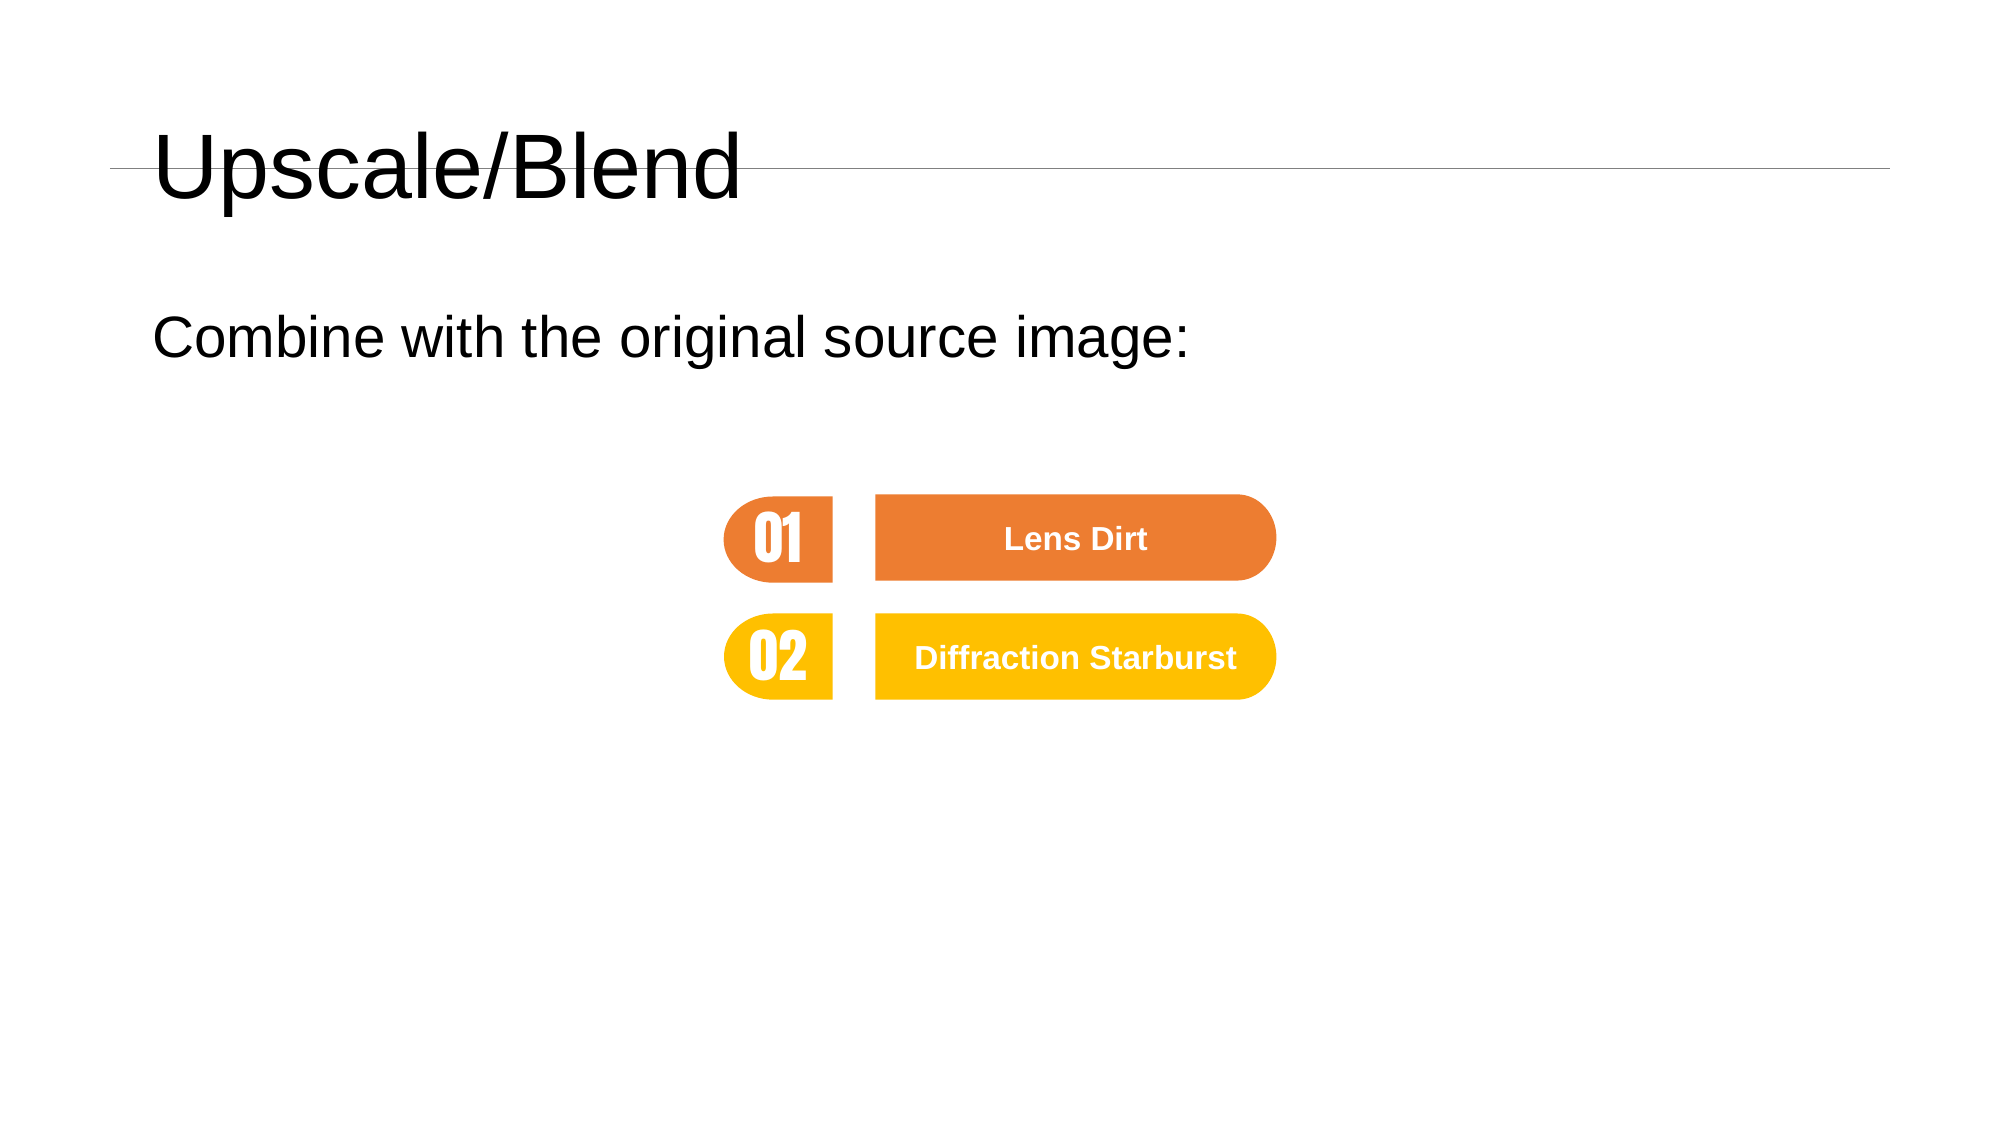

# Upscale/Blend
Combine with the original source image:

Lens Dirt
01
02
Diffraction Starburst